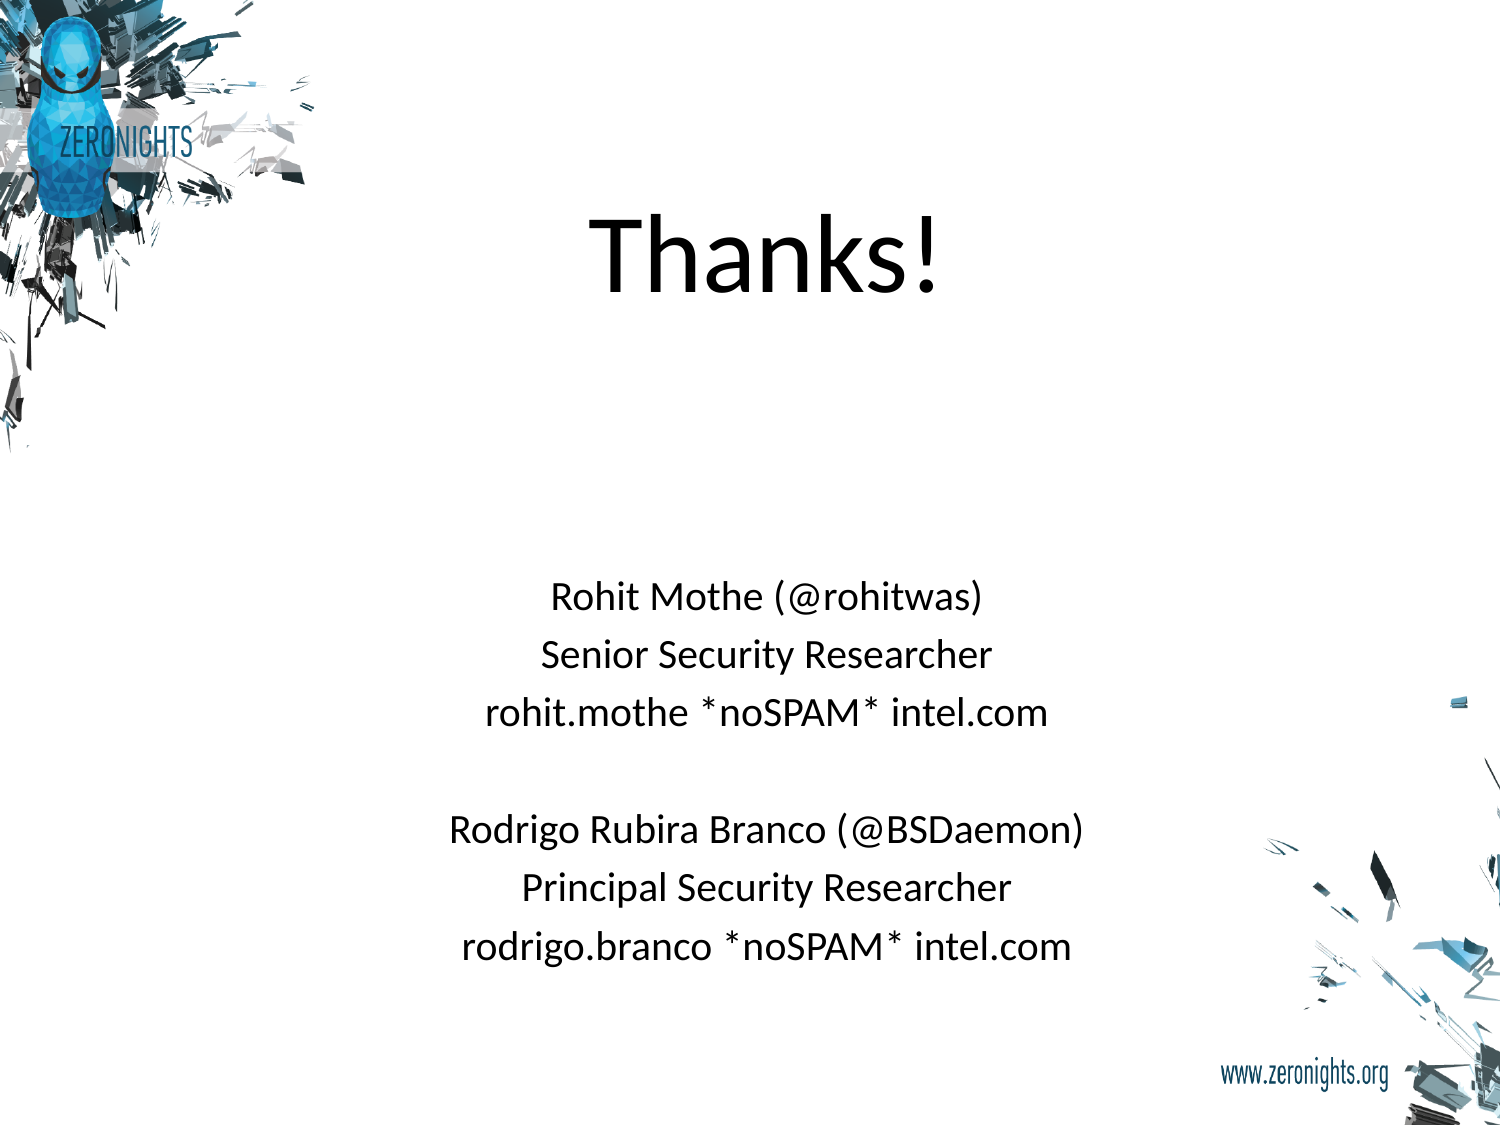

Thanks!

Rohit Mothe (@rohitwas)
Senior Security Researcher
rohit.mothe *noSPAM* intel.com

Rodrigo Rubira Branco (@BSDaemon)
Principal Security Researcher
rodrigo.branco *noSPAM* intel.com